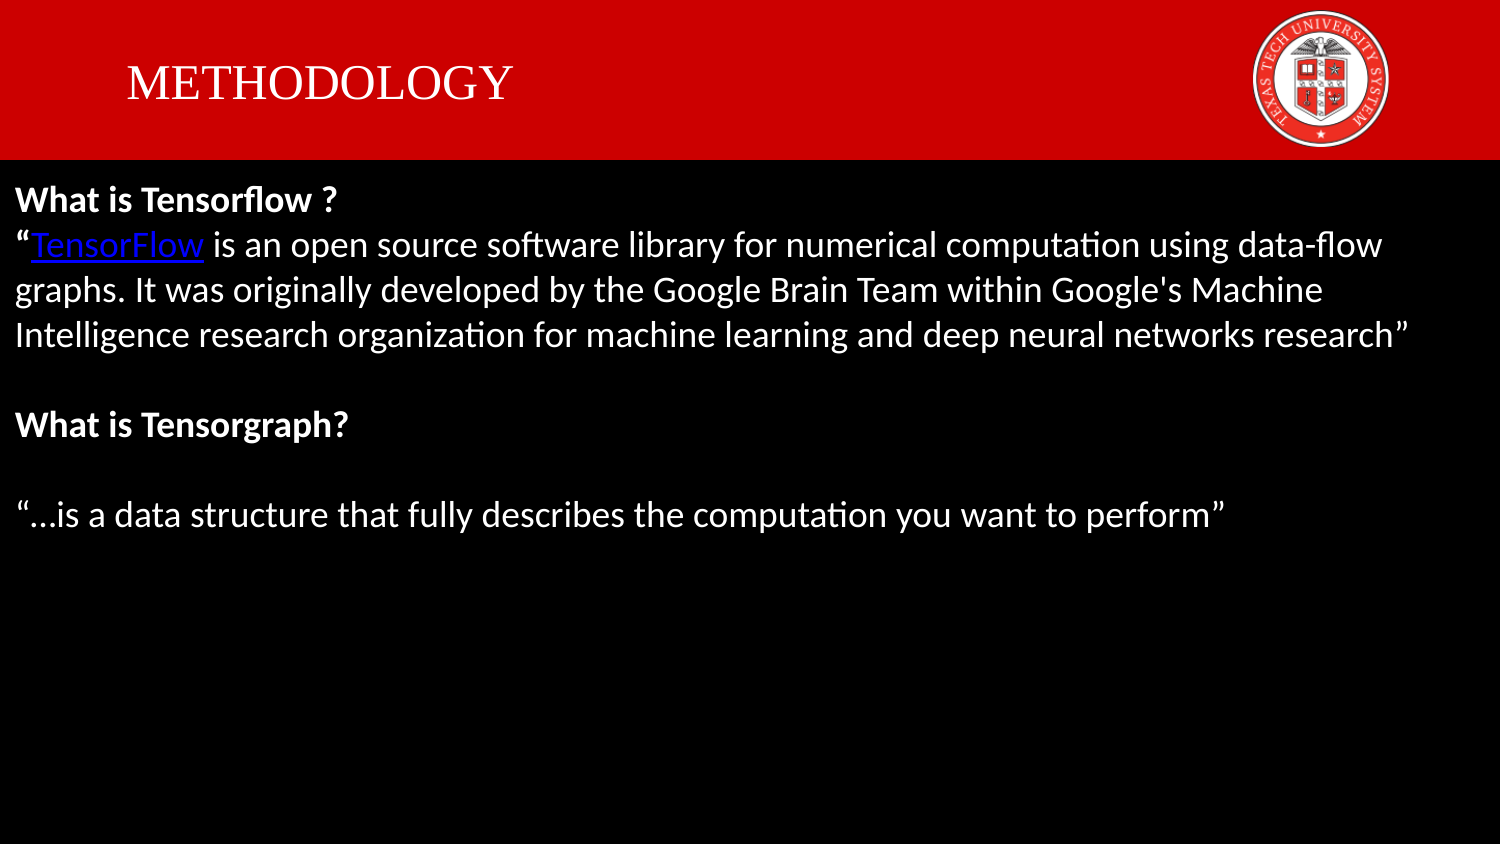

# METHODOLOGY
What is Tensorflow ?
“TensorFlow is an open source software library for numerical computation using data-flow graphs. It was originally developed by the Google Brain Team within Google's Machine Intelligence research organization for machine learning and deep neural networks research”

What is Tensorgraph?

“…is a data structure that fully describes the computation you want to perform”